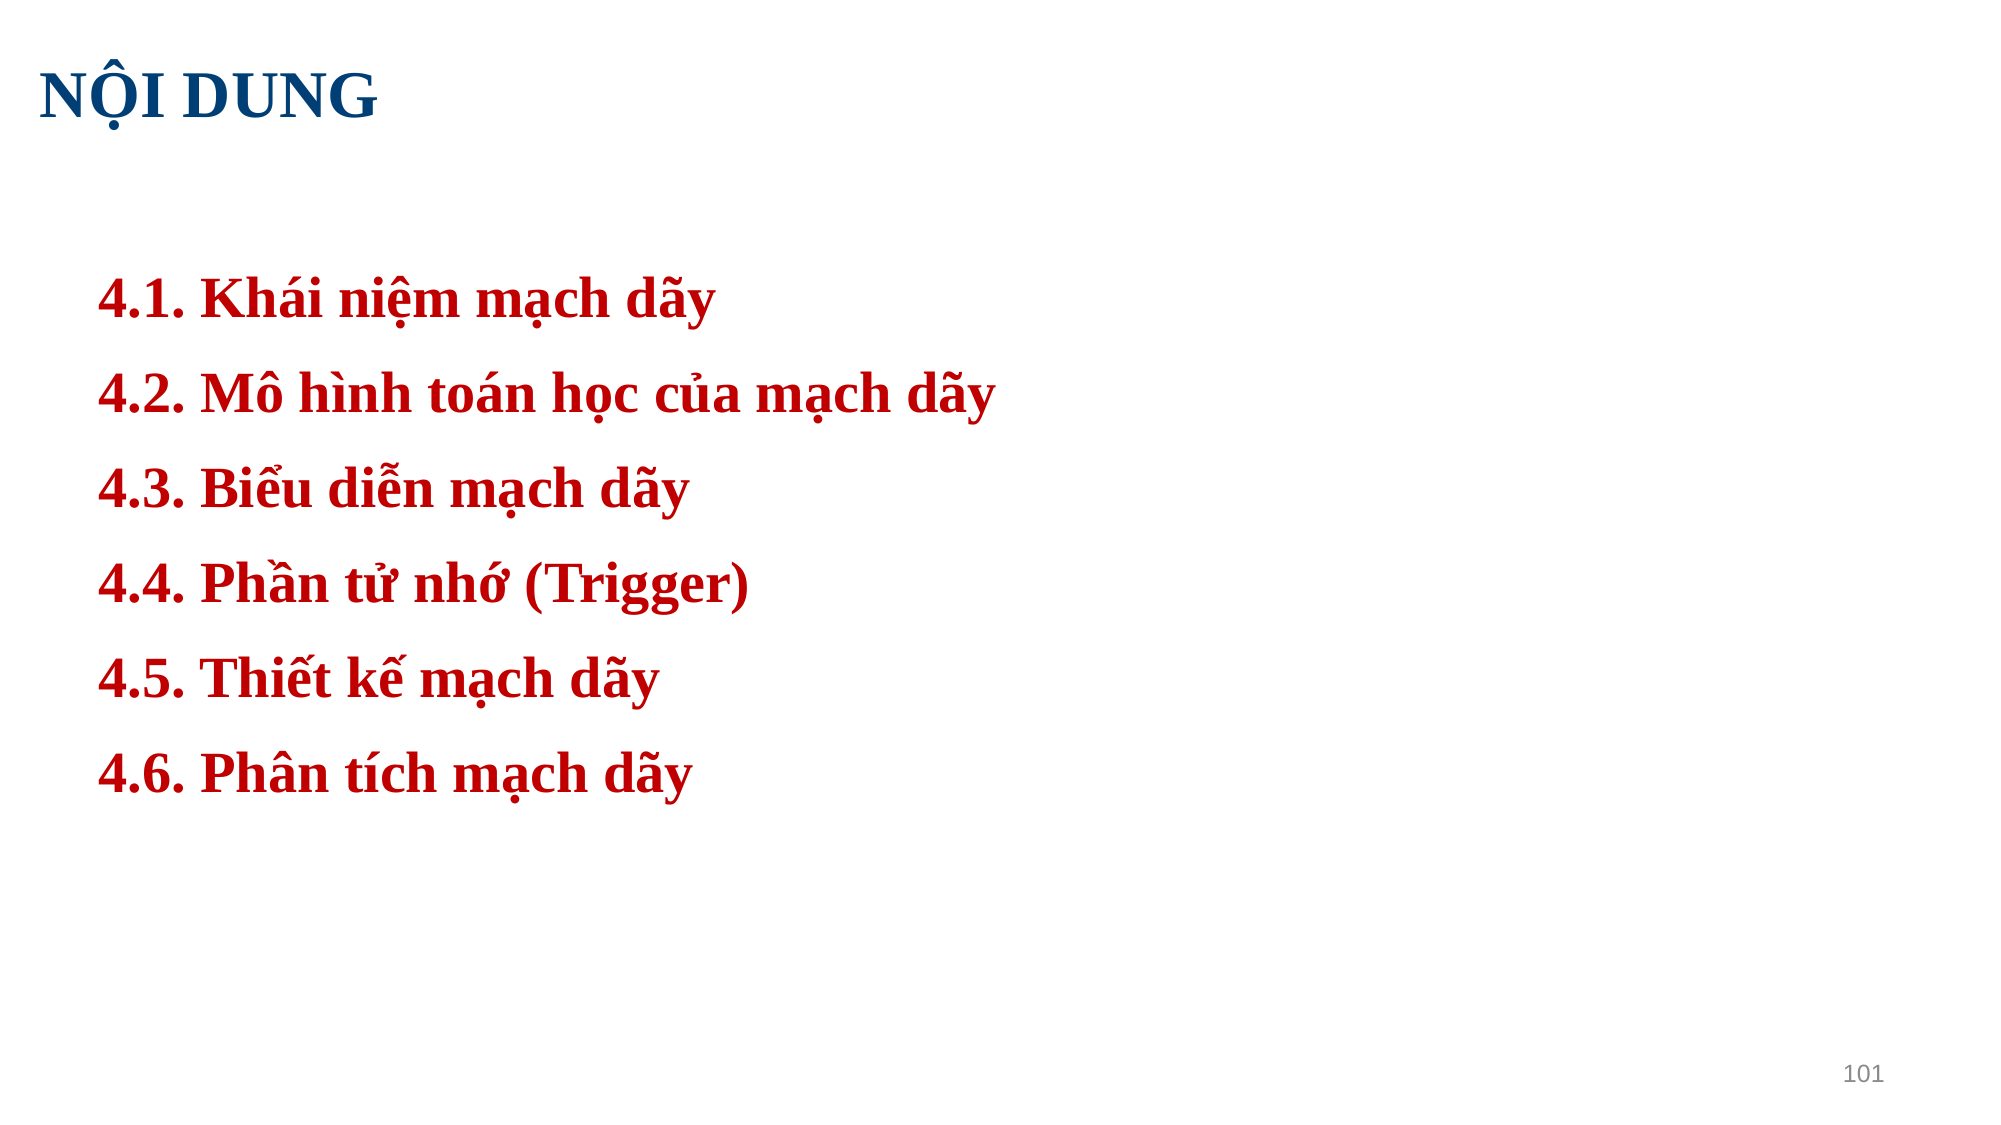

# NỘI DUNG
4.1. Khái niệm mạch dãy
4.2. Mô hình toán học của mạch dãy
4.3. Biểu diễn mạch dãy
4.4. Phần tử nhớ (Trigger)
4.5. Thiết kế mạch dãy
4.6. Phân tích mạch dãy

101